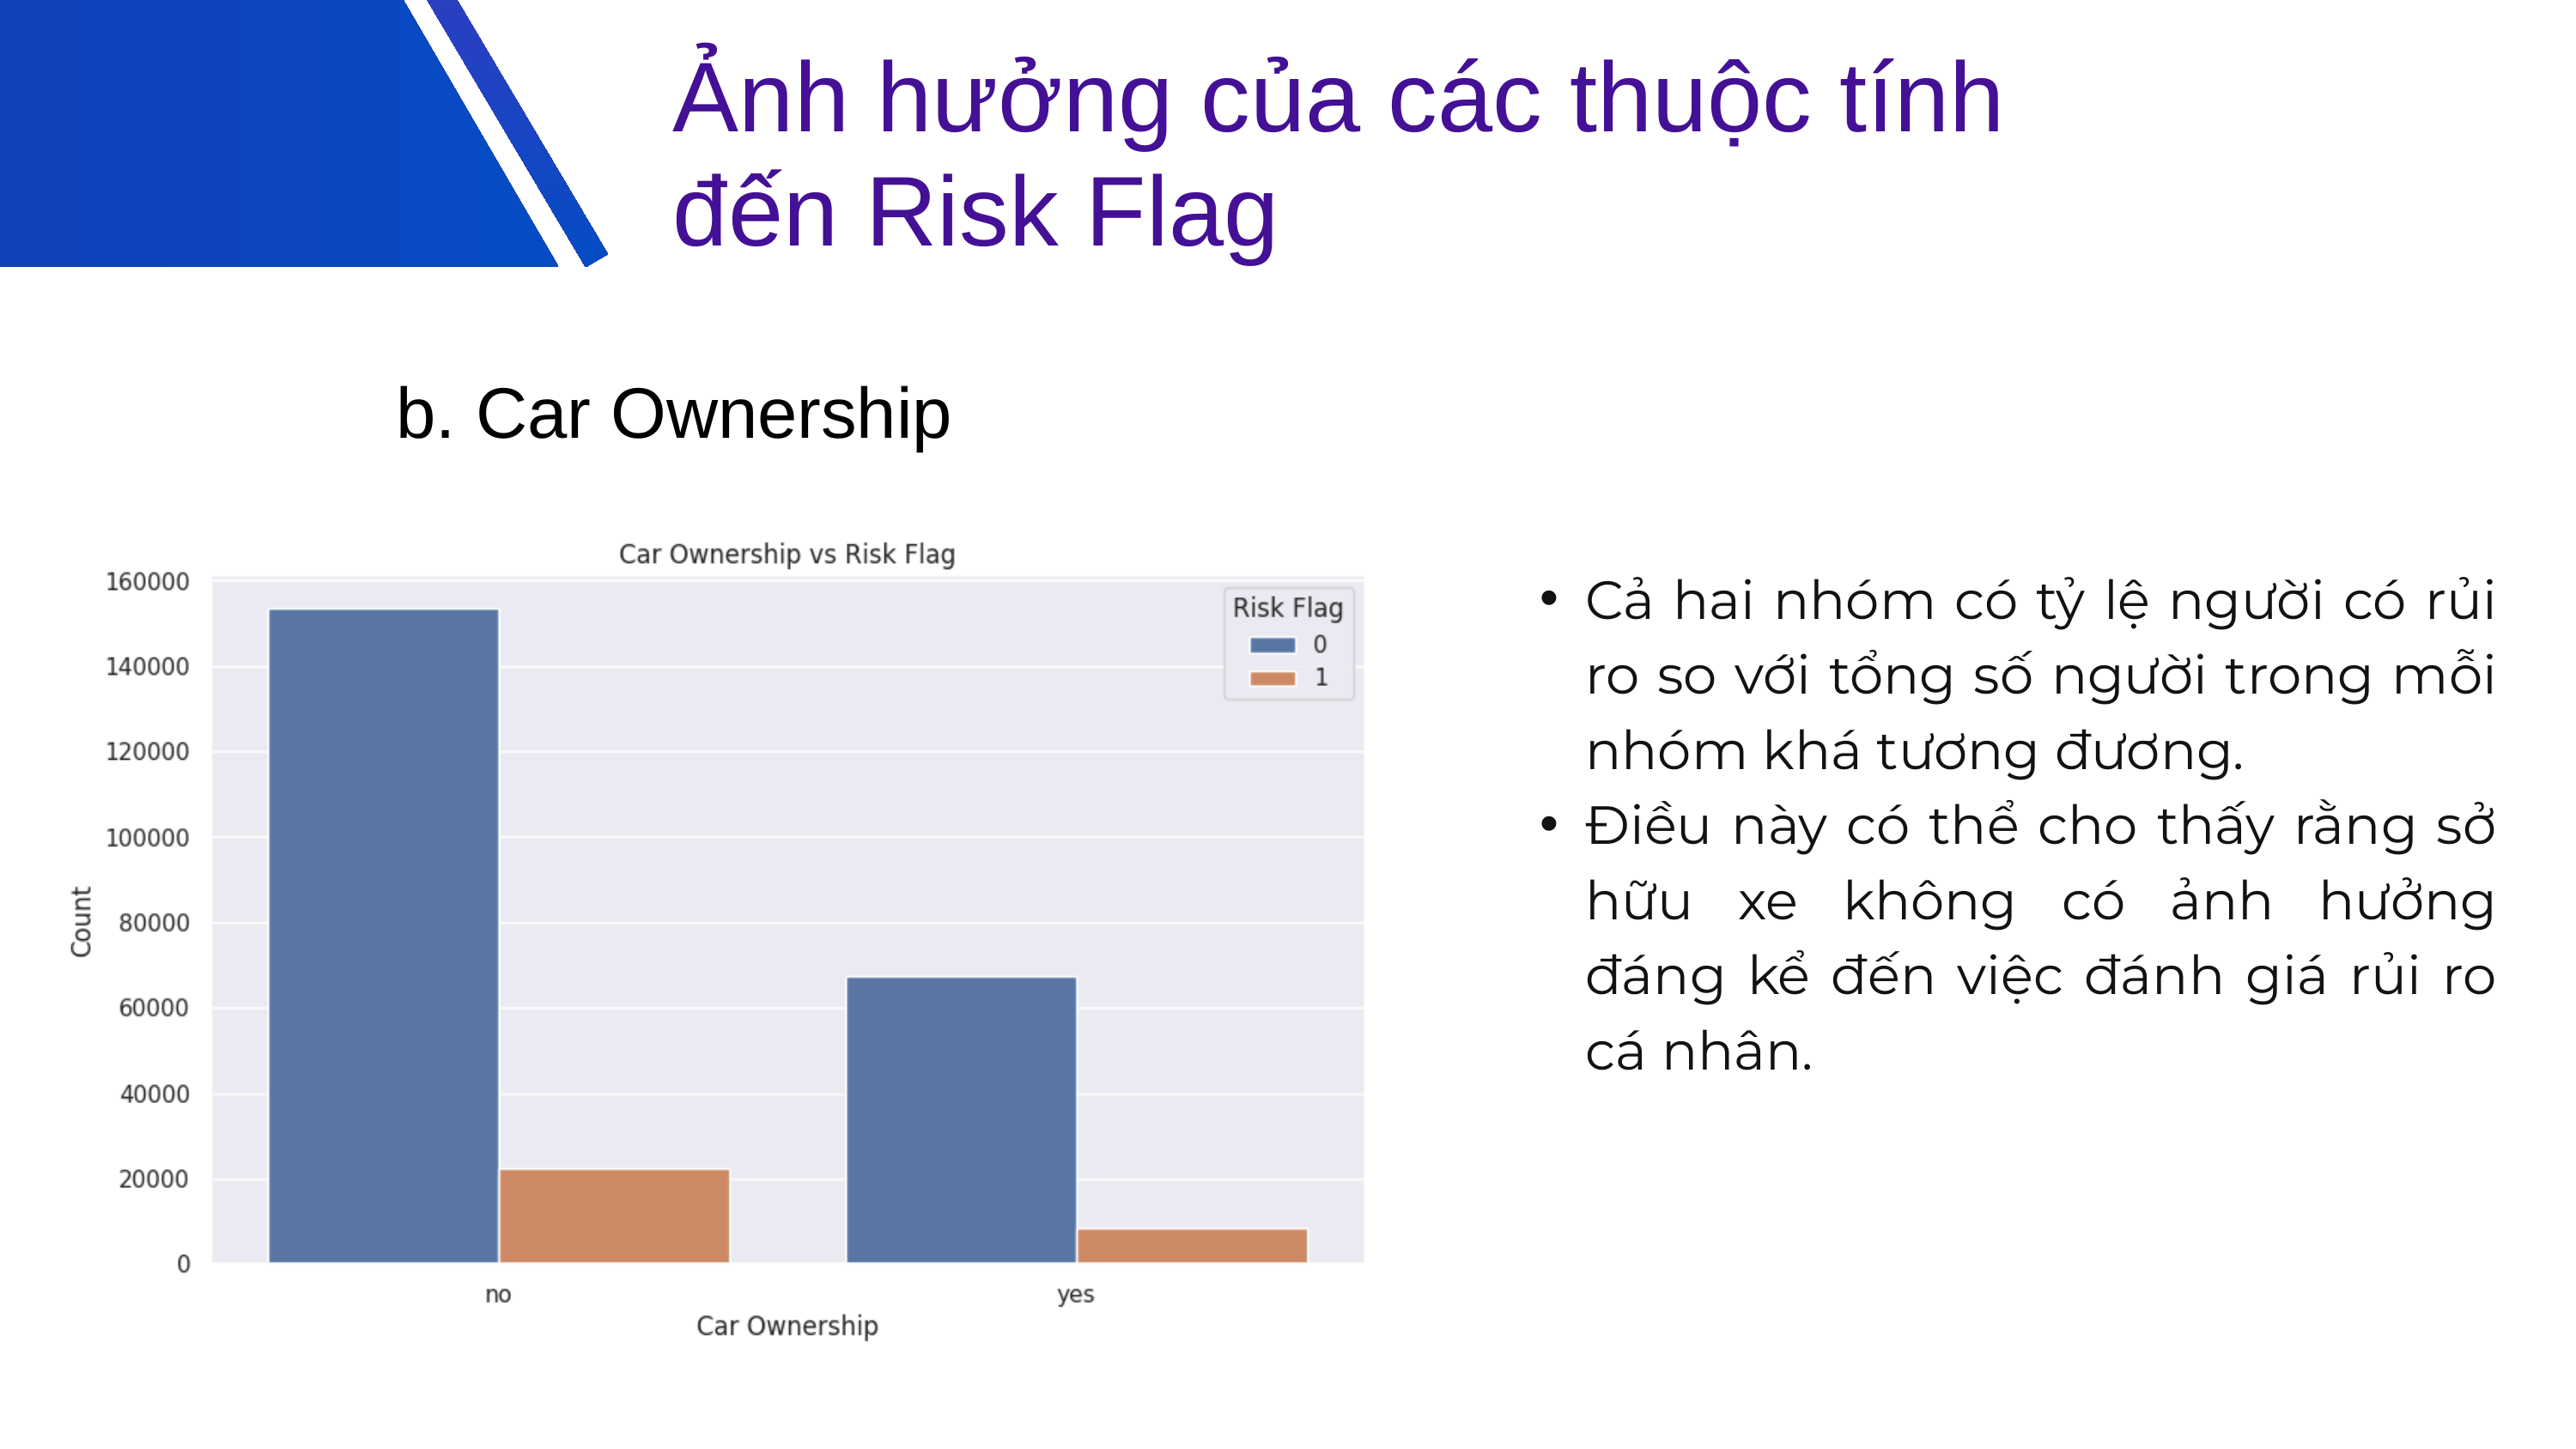

Ảnh hưởng của các thuộc tính
đến Risk Flag
b. Car Ownership

Cả hai nhóm có tỷ lệ người có rủi ro so với tổng số người trong mỗi nhóm khá tương đương.
Điều này có thể cho thấy rằng sở hữu xe không có ảnh hưởng đáng kể đến việc đánh giá rủi ro cá nhân.